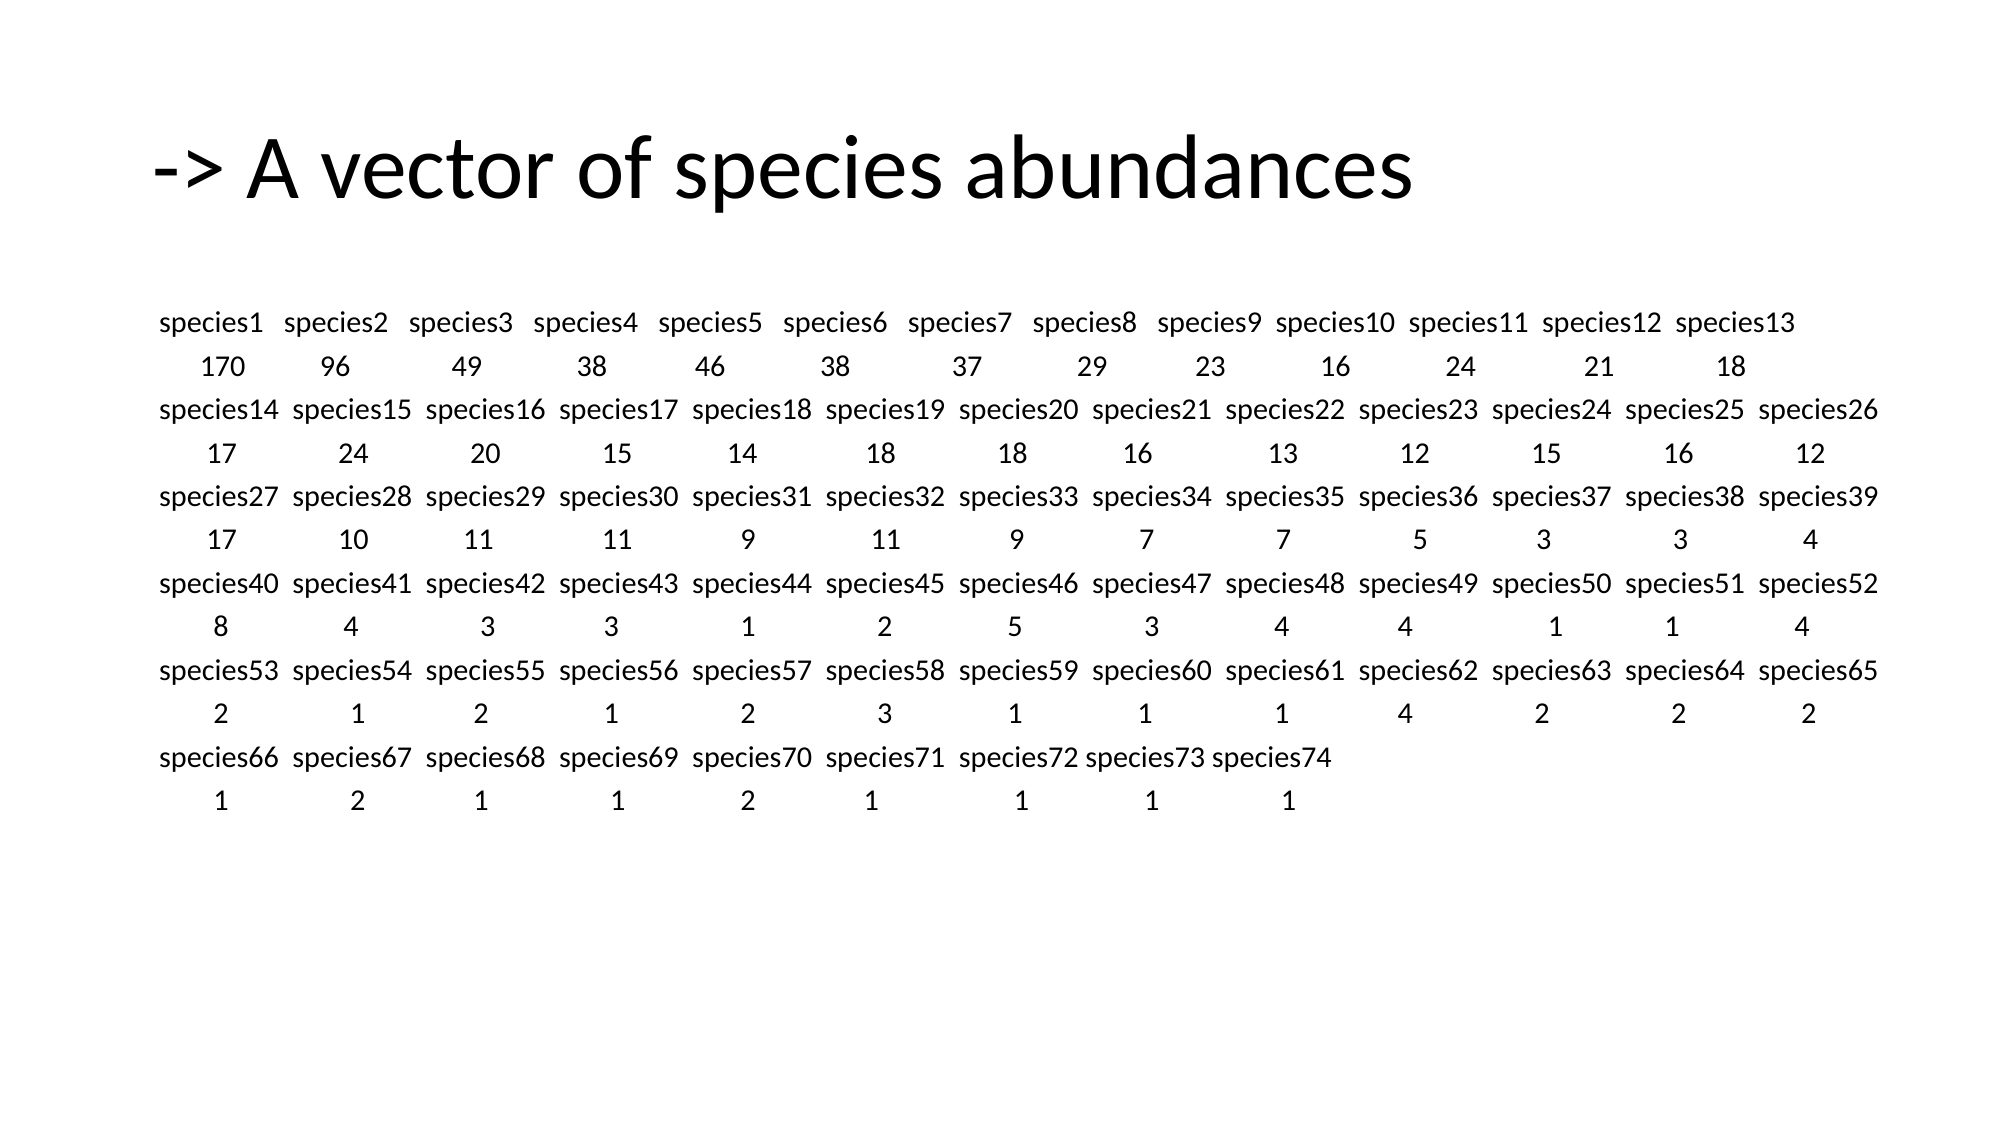

# -> A vector of species abundances
 species1   species2   species3   species4   species5   species6   species7   species8   species9  species10  species11  species12  species13
       170           96               49              38             46              38               37              29             23              16              24                21               18
 species14  species15  species16  species17  species18  species19  species20  species21  species22  species23  species24  species25  species26
        17               24               20               15              14                18               18              16                 13               12               15               16               12
 species27  species28  species29  species30  species31  species32  species33  species34  species35  species36  species37  species38  species39
        17               10              11                11                9                 11                9                 7                  7                  5                3                  3                 4
 species40  species41  species42  species43  species44  species45  species46  species47  species48  species49  species50  species51  species52
         8                 4                  3                3                  1                  2                 5                  3                 4                4                    1               1                 4
 species53  species54  species55  species56  species57  species58  species59  species60  species61  species62  species63  species64  species65
         2                  1                2                 1                  2                  3                 1                 1                  1                4                  2                  2                 2
 species66  species67  species68  species69  species70  species71  species72 species73 species74
         1                  2                1                  1                 2                1                    1                 1                  1